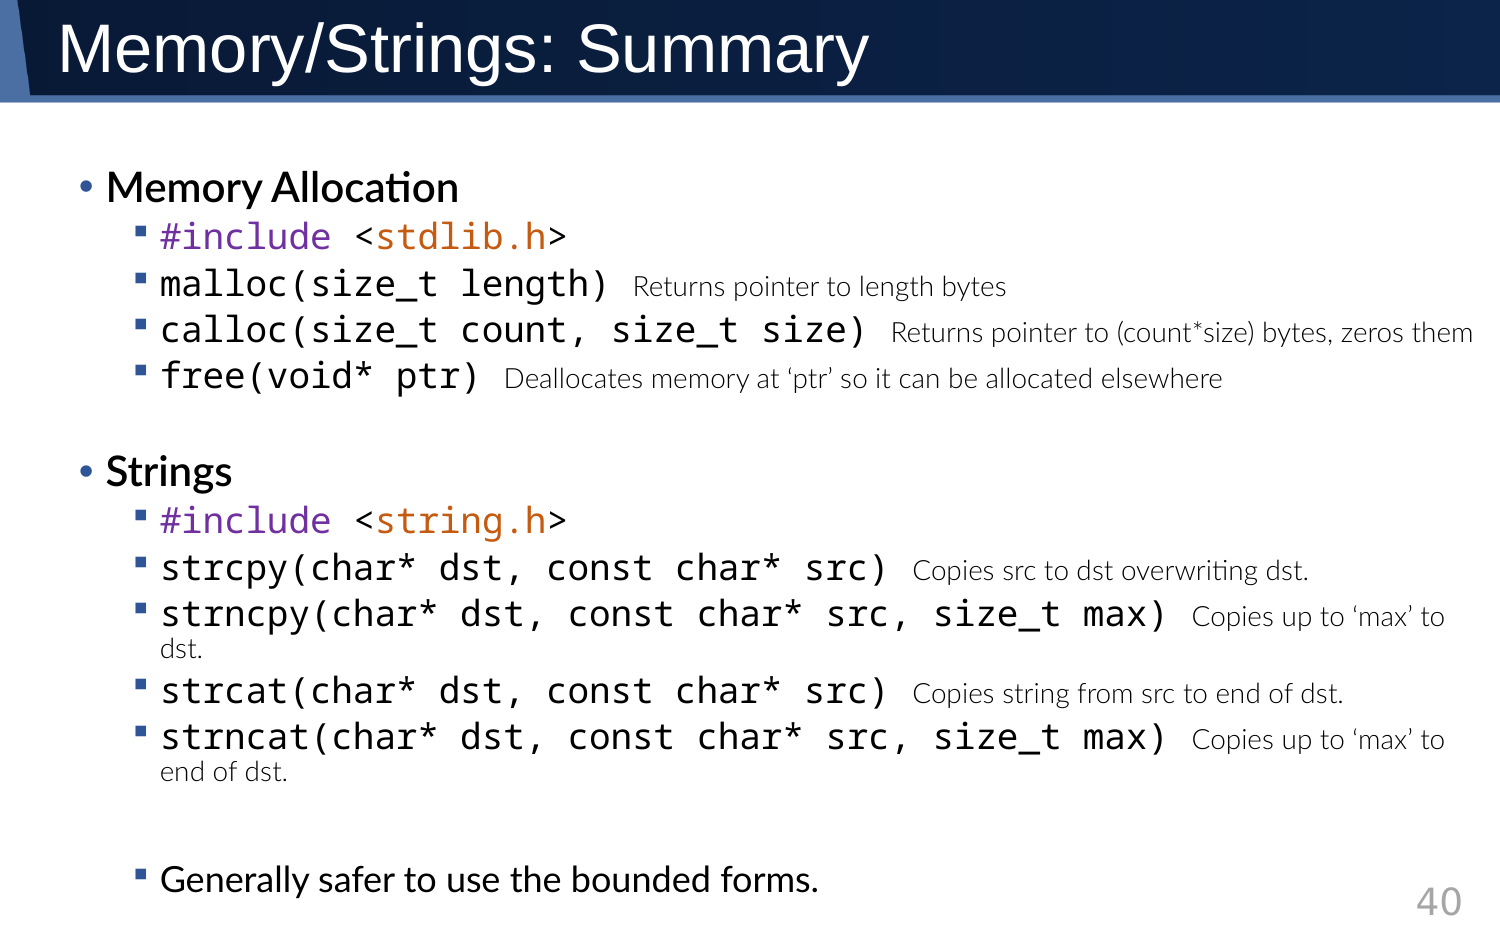

# Memory/Strings: Summary
Memory Allocation
#include <stdlib.h>
malloc(size_t length) Returns pointer to length bytes
calloc(size_t count, size_t size) Returns pointer to (count*size) bytes, zeros them
free(void* ptr) Deallocates memory at ‘ptr’ so it can be allocated elsewhere
Strings
#include <string.h>
strcpy(char* dst, const char* src) Copies src to dst overwriting dst.
strncpy(char* dst, const char* src, size_t max) Copies up to ‘max’ to dst.
strcat(char* dst, const char* src) Copies string from src to end of dst.
strncat(char* dst, const char* src, size_t max) Copies up to ‘max’ to end of dst.

Generally safer to use the bounded forms.
40